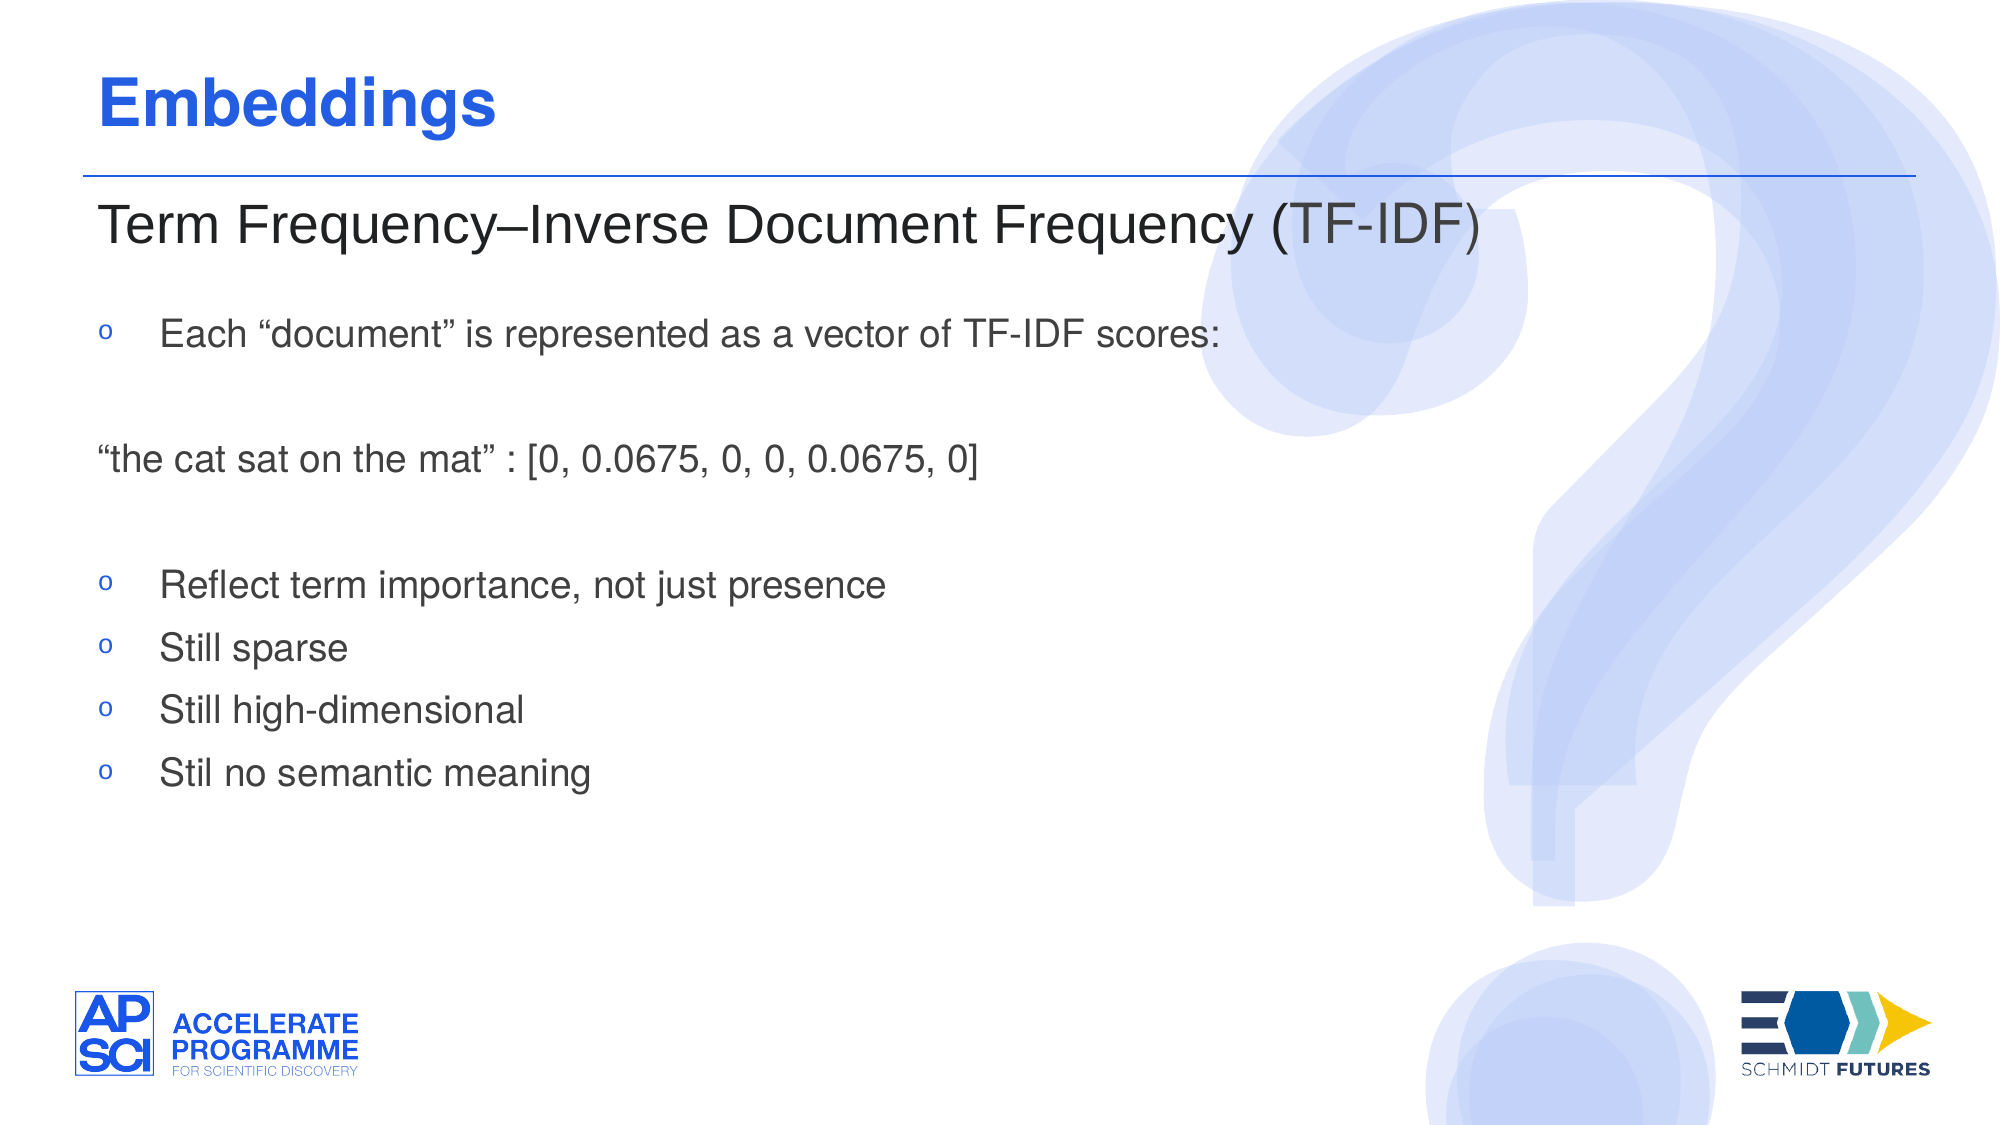

Embeddings
Term Frequency–Inverse Document Frequency (TF-IDF)

Each “document” is represented as a vector of TF-IDF scores:

“the cat sat on the mat” : [0, 0.0675, 0, 0, 0.0675, 0]

Reflect term importance, not just presence
Still sparse
Still high-dimensional
Stil no semantic meaning